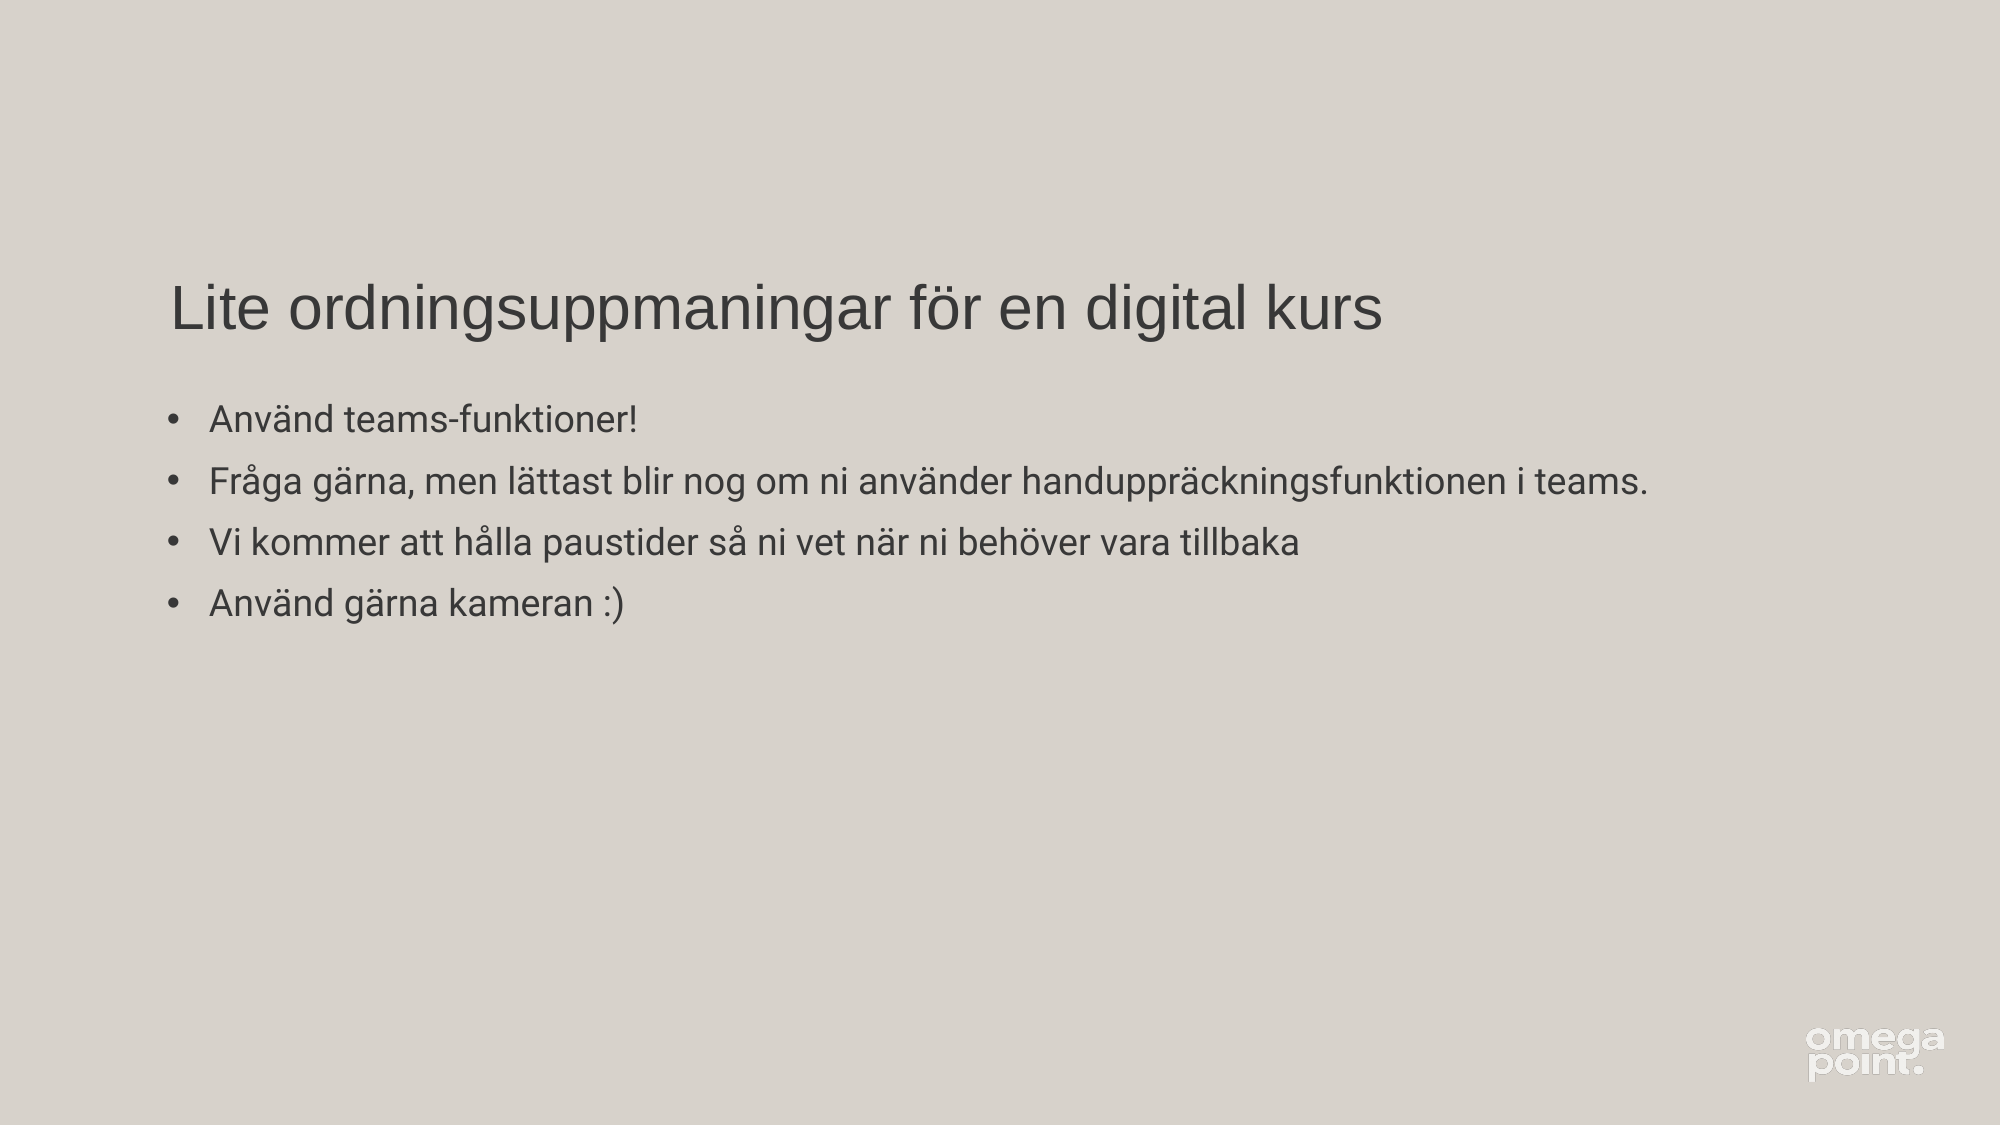

# Lite ordningsuppmaningar för en digital kurs
Använd teams-funktioner!
Fråga gärna, men lättast blir nog om ni använder handuppräckningsfunktionen i teams.
Vi kommer att hålla paustider så ni vet när ni behöver vara tillbaka
Använd gärna kameran :)